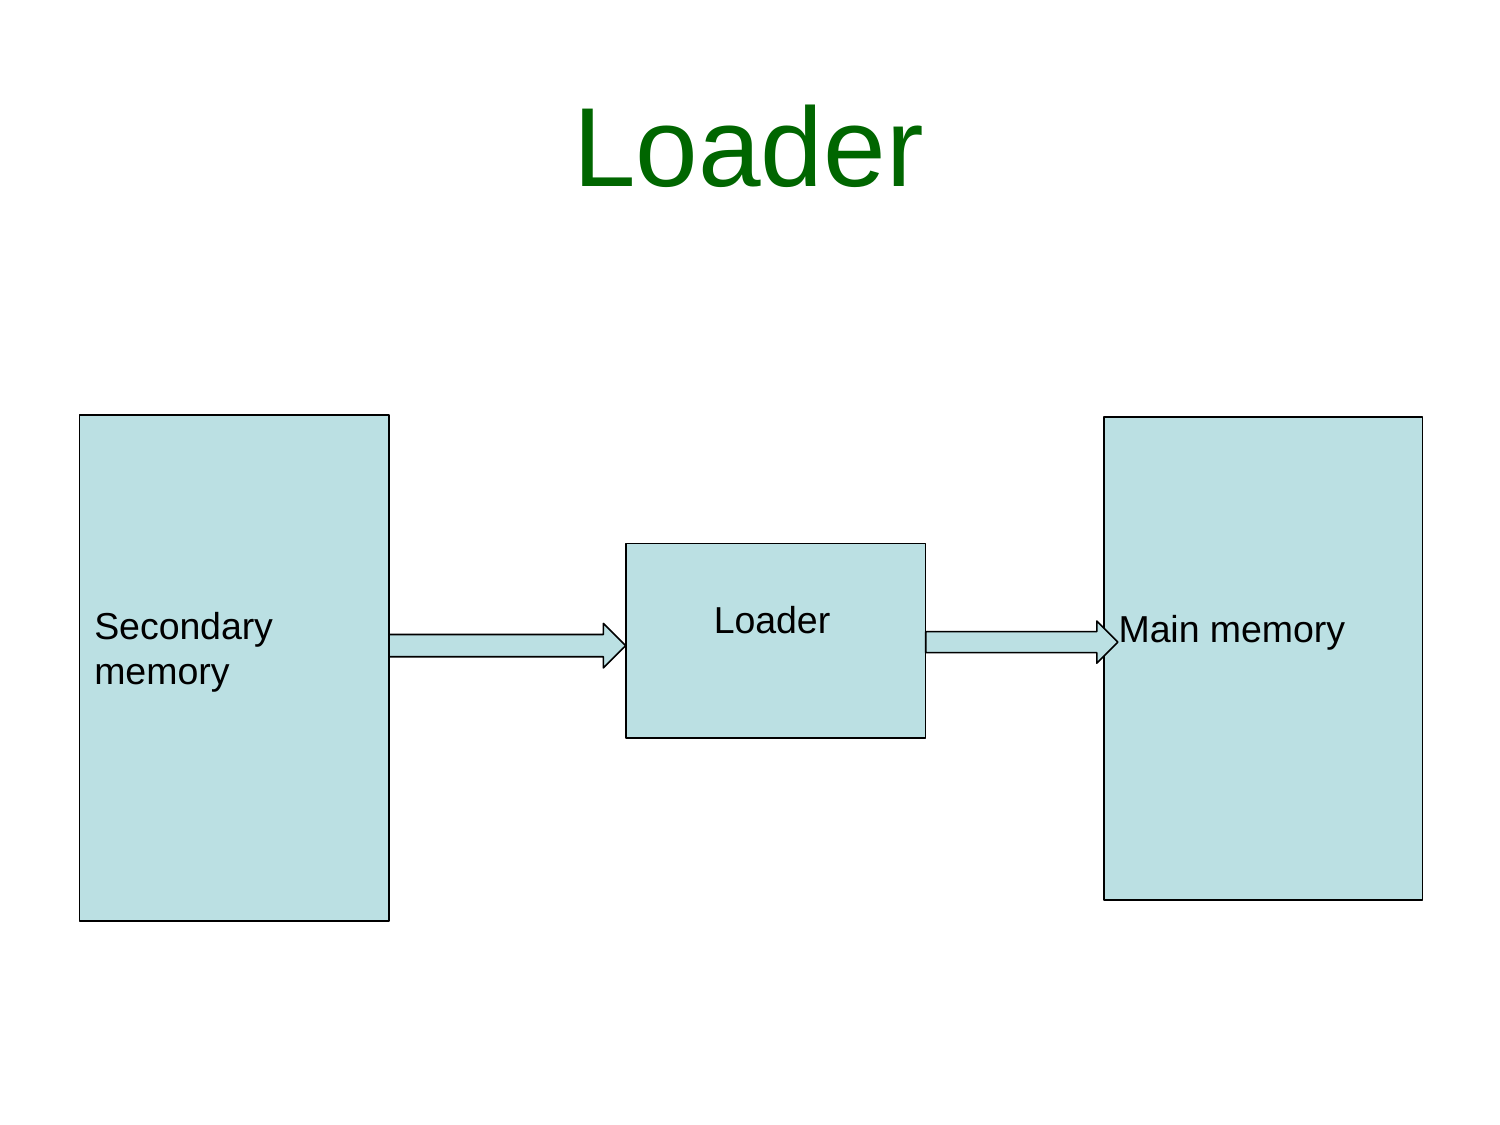

# Loader

Secondary memory

Main memory

       Loader